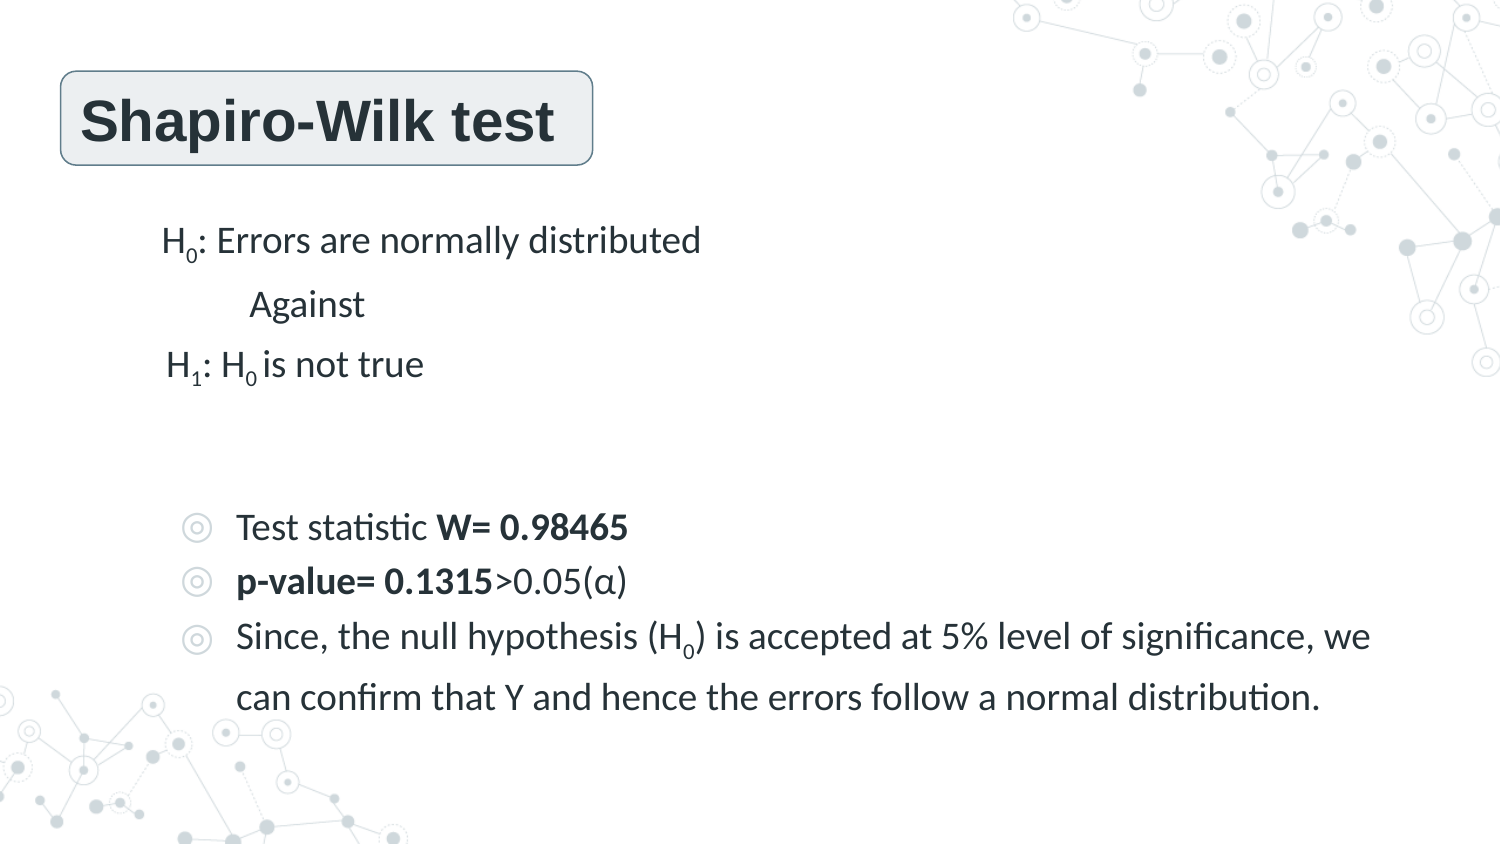

Shapiro-Wilk test
H0: Errors are normally distributed
          Against
         H1: H0 is not true

Test statistic W= 0.98465
p-value= 0.1315>0.05(α)
Since, the null hypothesis (H0) is accepted at 5% level of significance, we can confirm that Y and hence the errors follow a normal distribution.